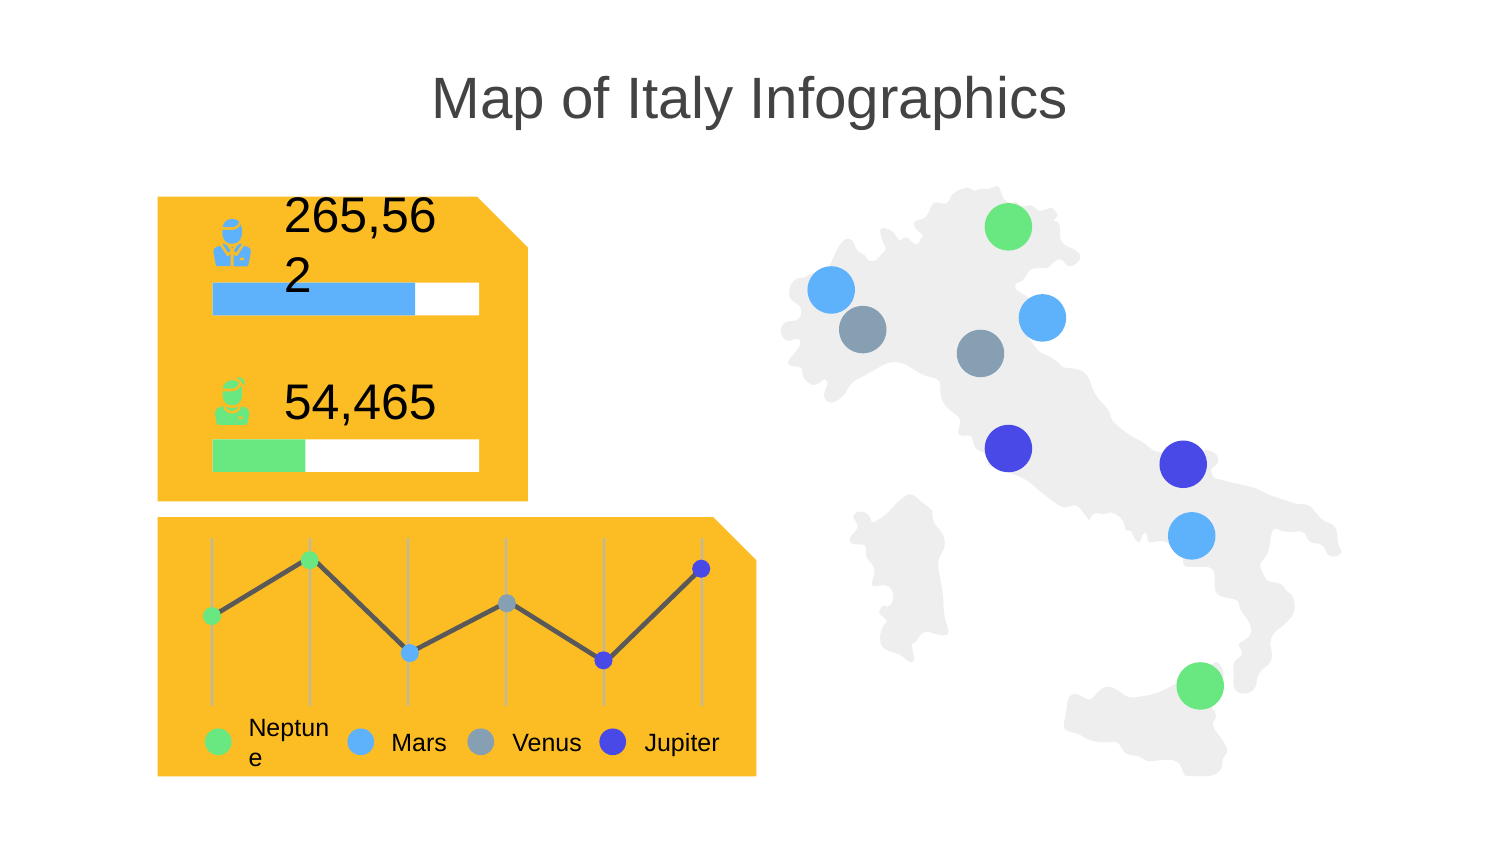

# Map of Italy Infographics

265,562

54,465

Neptune

Mars

Venus

Jupiter